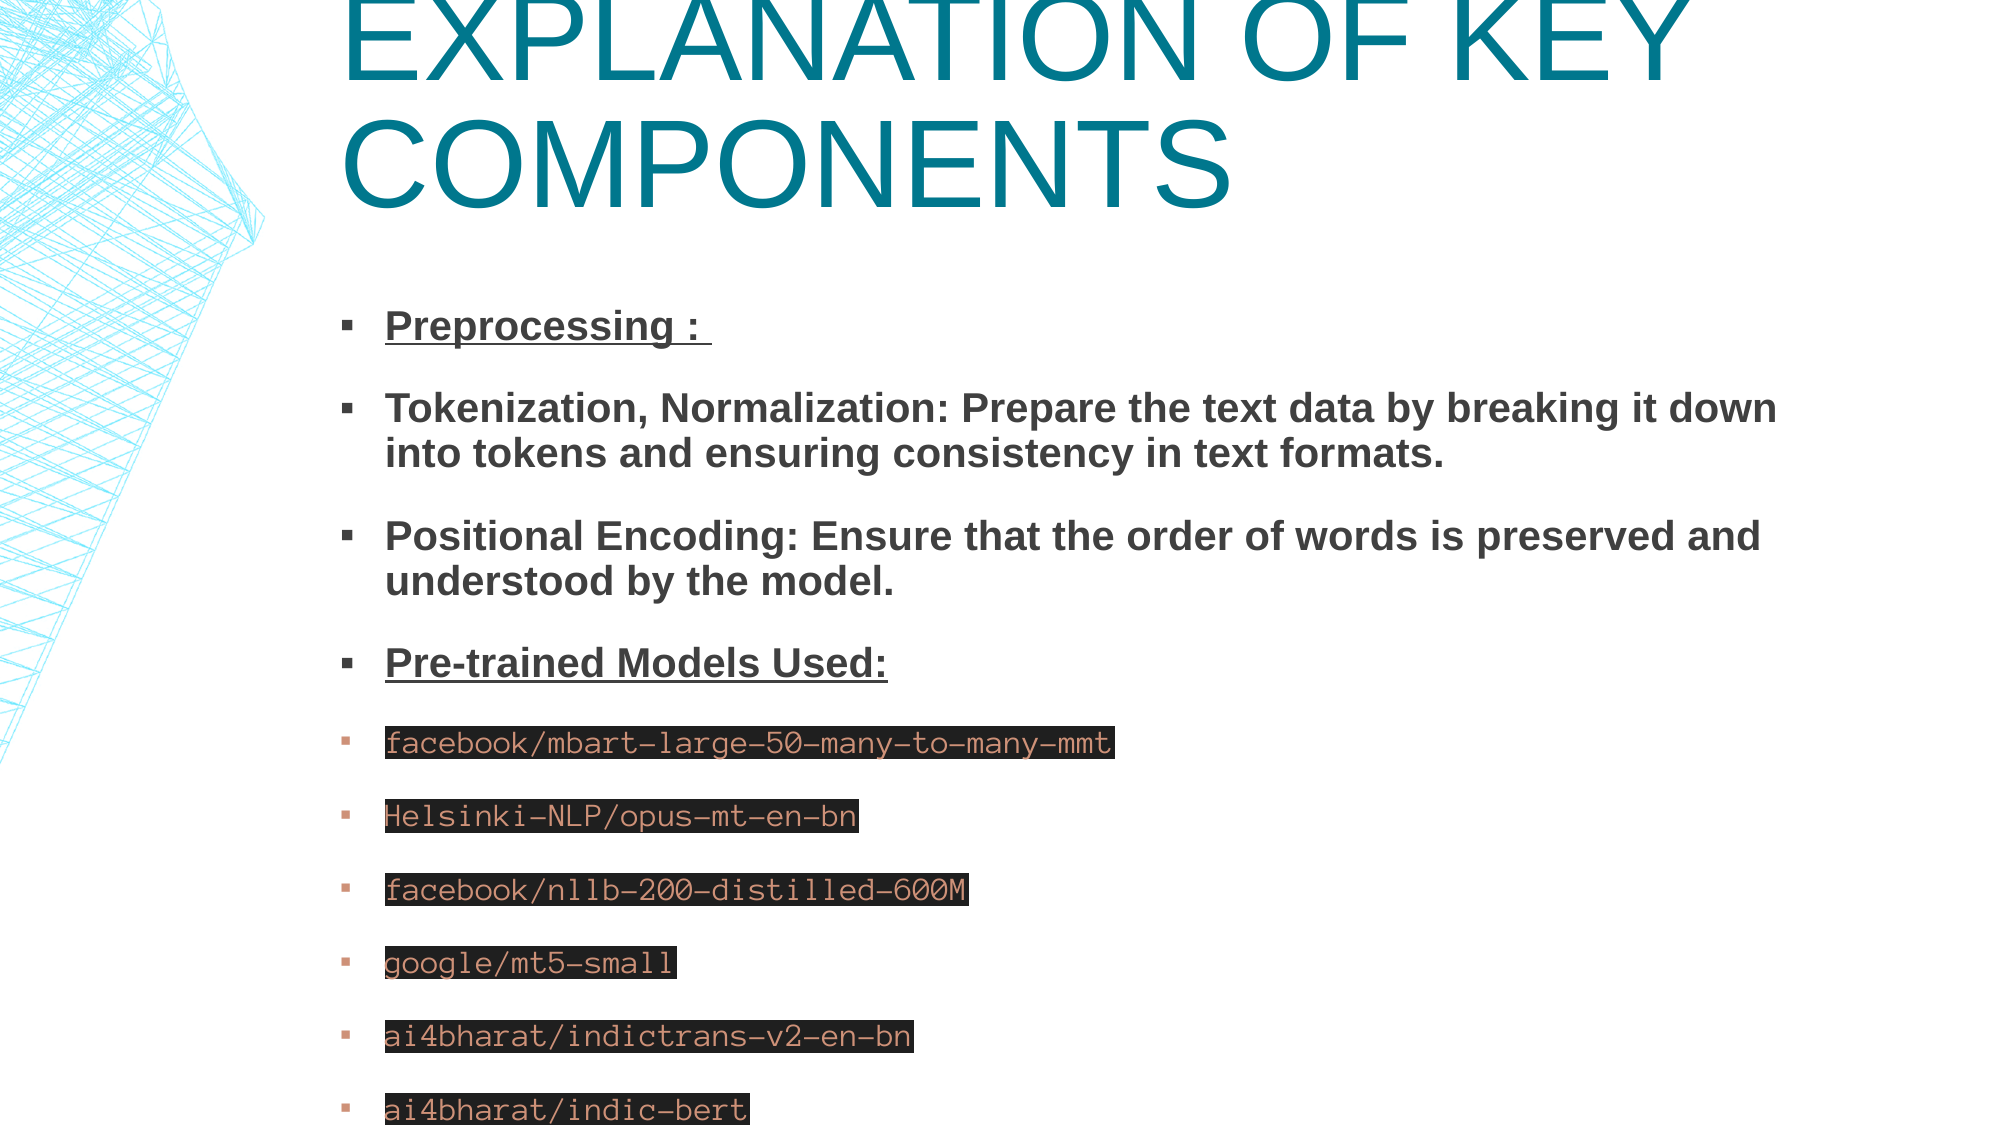

# Explanation of Key Components
Preprocessing :
Tokenization, Normalization: Prepare the text data by breaking it down into tokens and ensuring consistency in text formats.
Positional Encoding: Ensure that the order of words is preserved and understood by the model.
Pre-trained Models Used:
facebook/mbart-large-50-many-to-many-mmt
Helsinki-NLP/opus-mt-en-bn
facebook/nllb-200-distilled-600M
google/mt5-small
ai4bharat/indictrans-v2-en-bn
ai4bharat/indic-bert